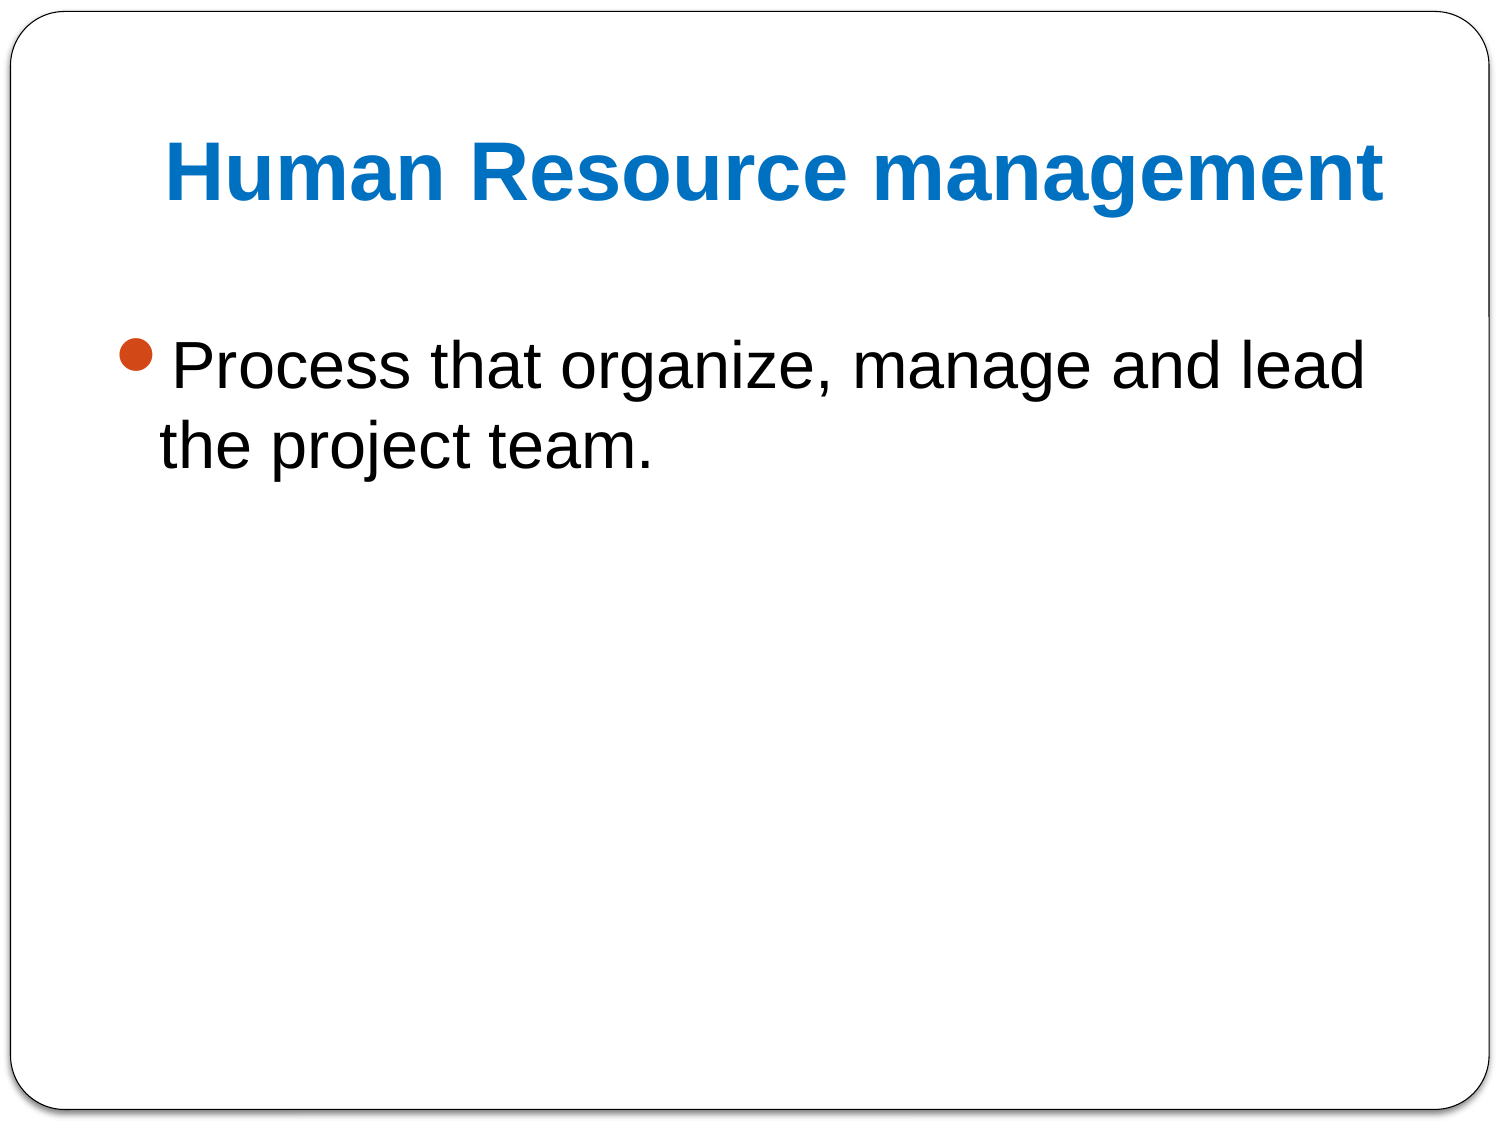

# Human Resource management

Process that organize, manage and lead the project team.